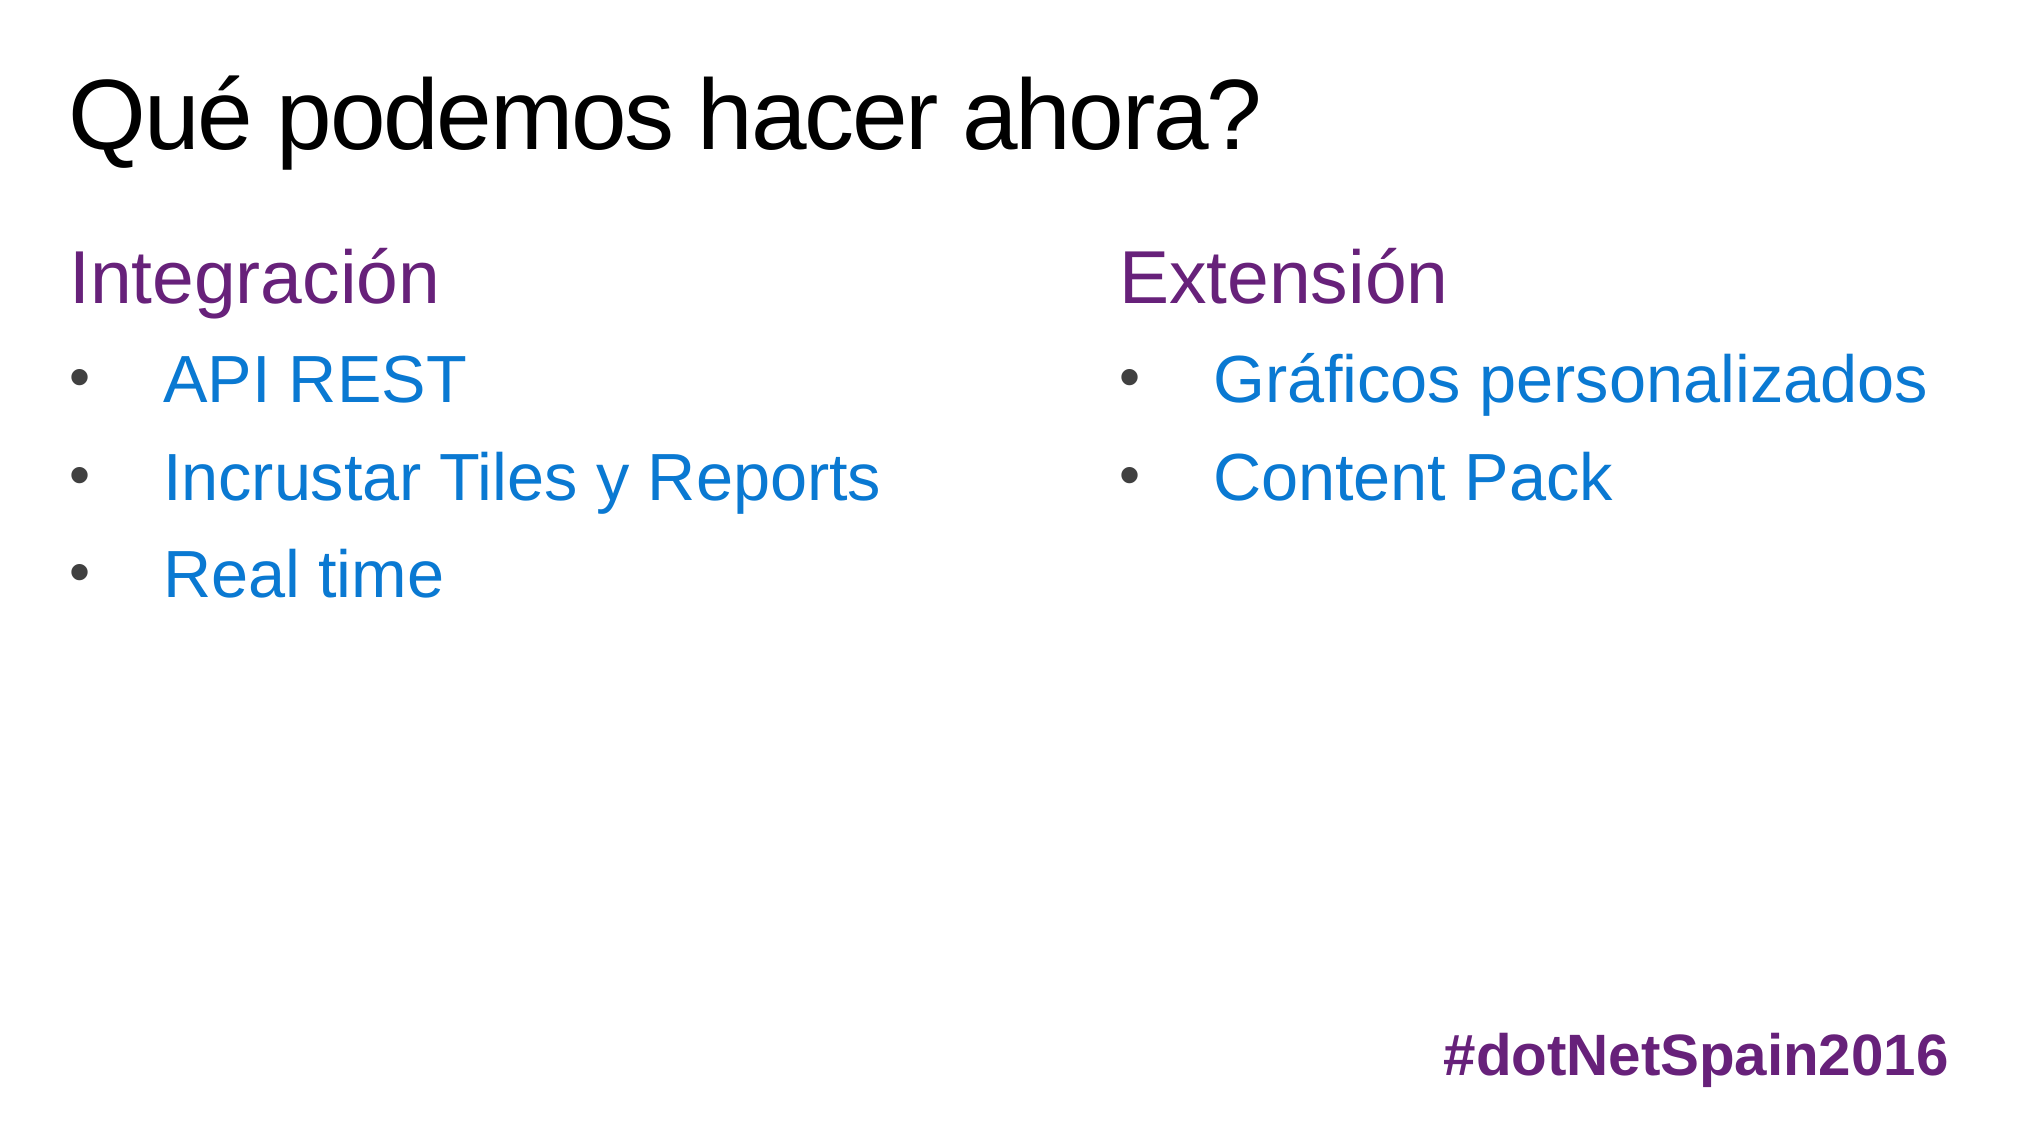

# Qué podemos hacer ahora?
Integración
API REST
Incrustar Tiles y Reports
Real time
Extensión
Gráficos personalizados
Content Pack